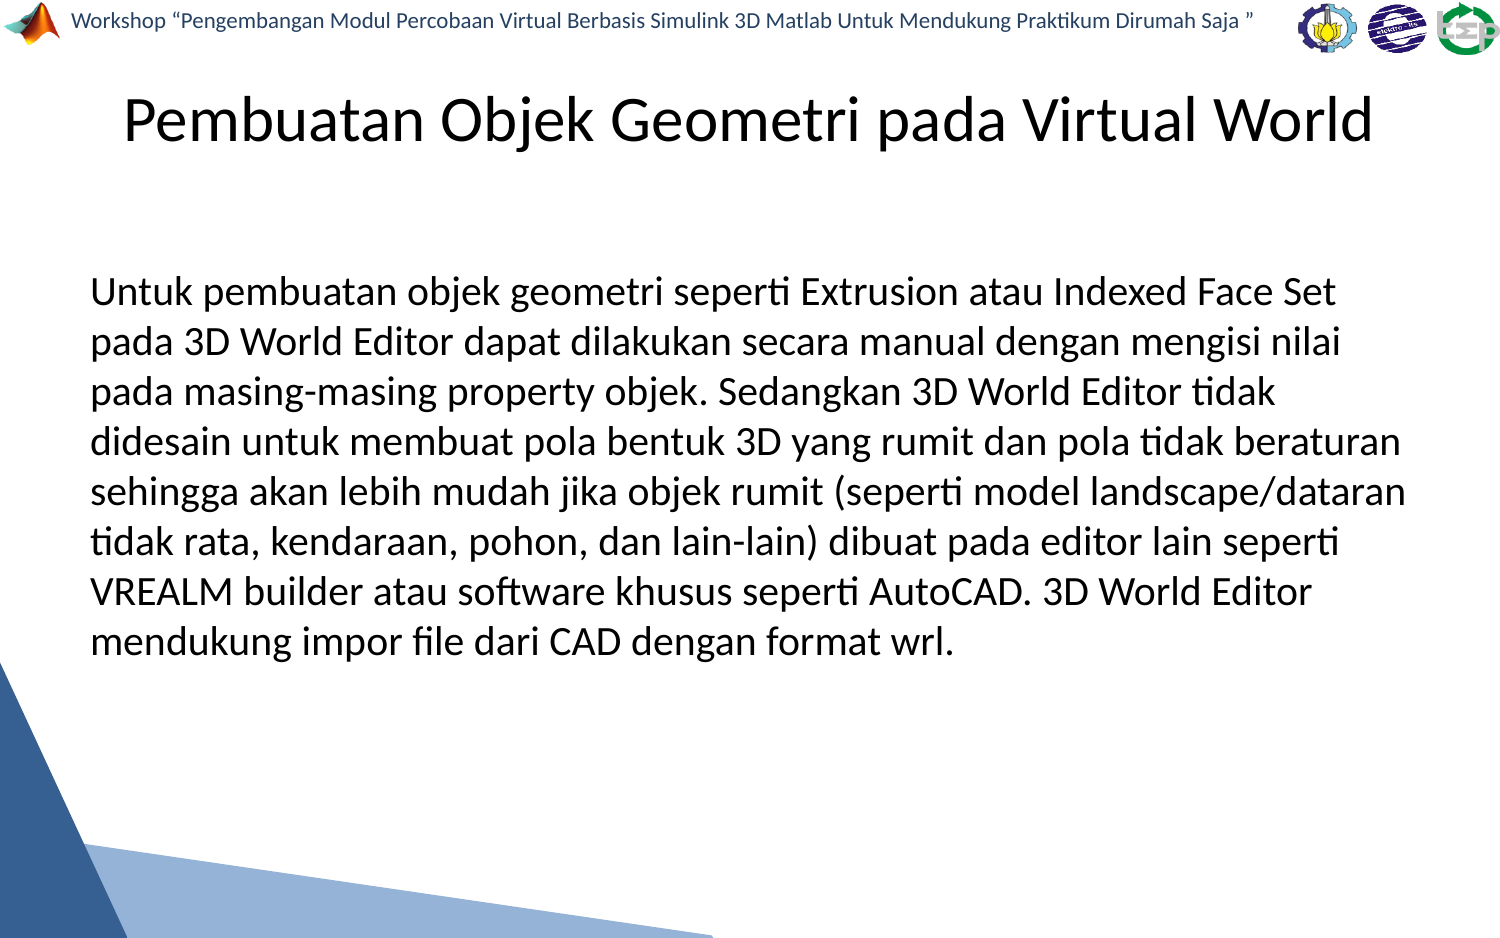

# Pembuatan Objek Geometri pada Virtual World
Untuk pembuatan objek geometri seperti Extrusion atau Indexed Face Set pada 3D World Editor dapat dilakukan secara manual dengan mengisi nilai pada masing-masing property objek. Sedangkan 3D World Editor tidak didesain untuk membuat pola bentuk 3D yang rumit dan pola tidak beraturan sehingga akan lebih mudah jika objek rumit (seperti model landscape/dataran tidak rata, kendaraan, pohon, dan lain-lain) dibuat pada editor lain seperti VREALM builder atau software khusus seperti AutoCAD. 3D World Editor mendukung impor file dari CAD dengan format wrl.